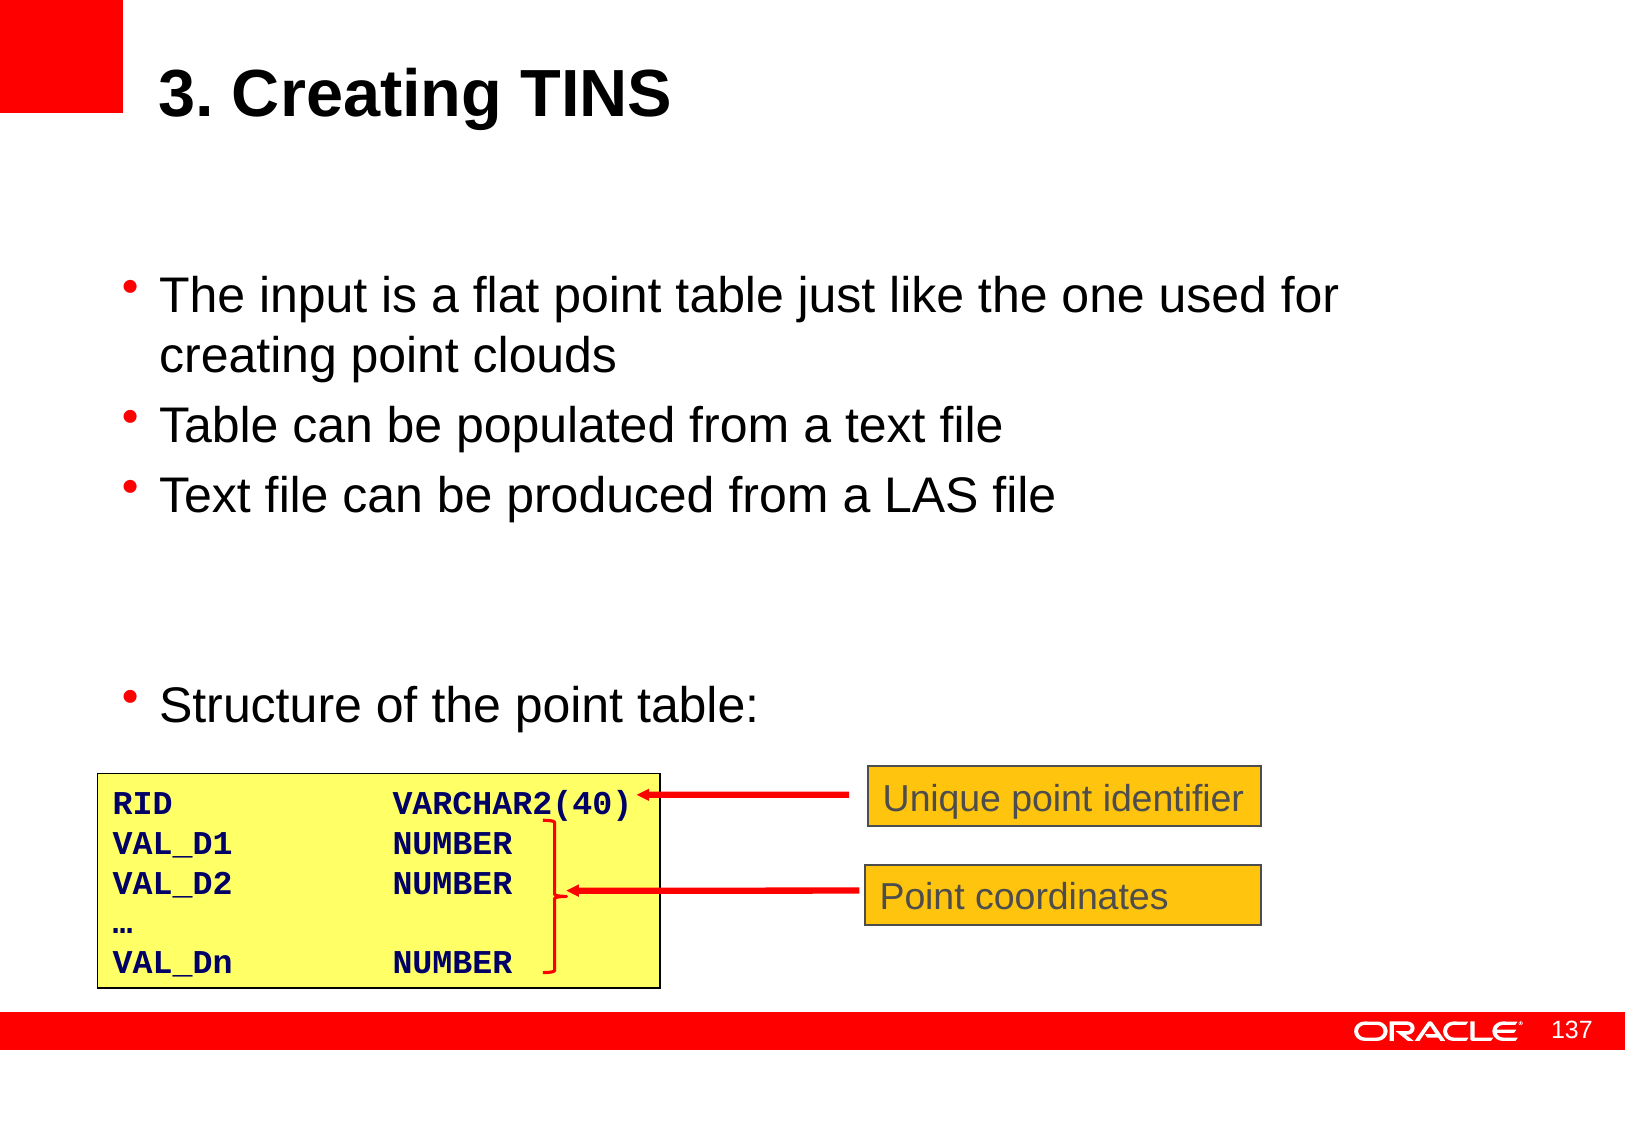

# 3. Creating TINS
The input is a flat point table just like the one used for creating point clouds
Table can be populated from a text file
Text file can be produced from a LAS file

Structure of the point table:
Unique point identifier
RID           VARCHAR2(40)
VAL_D1        NUMBER
VAL_D2        NUMBER
…
VAL_Dn        NUMBER

Point coordinates